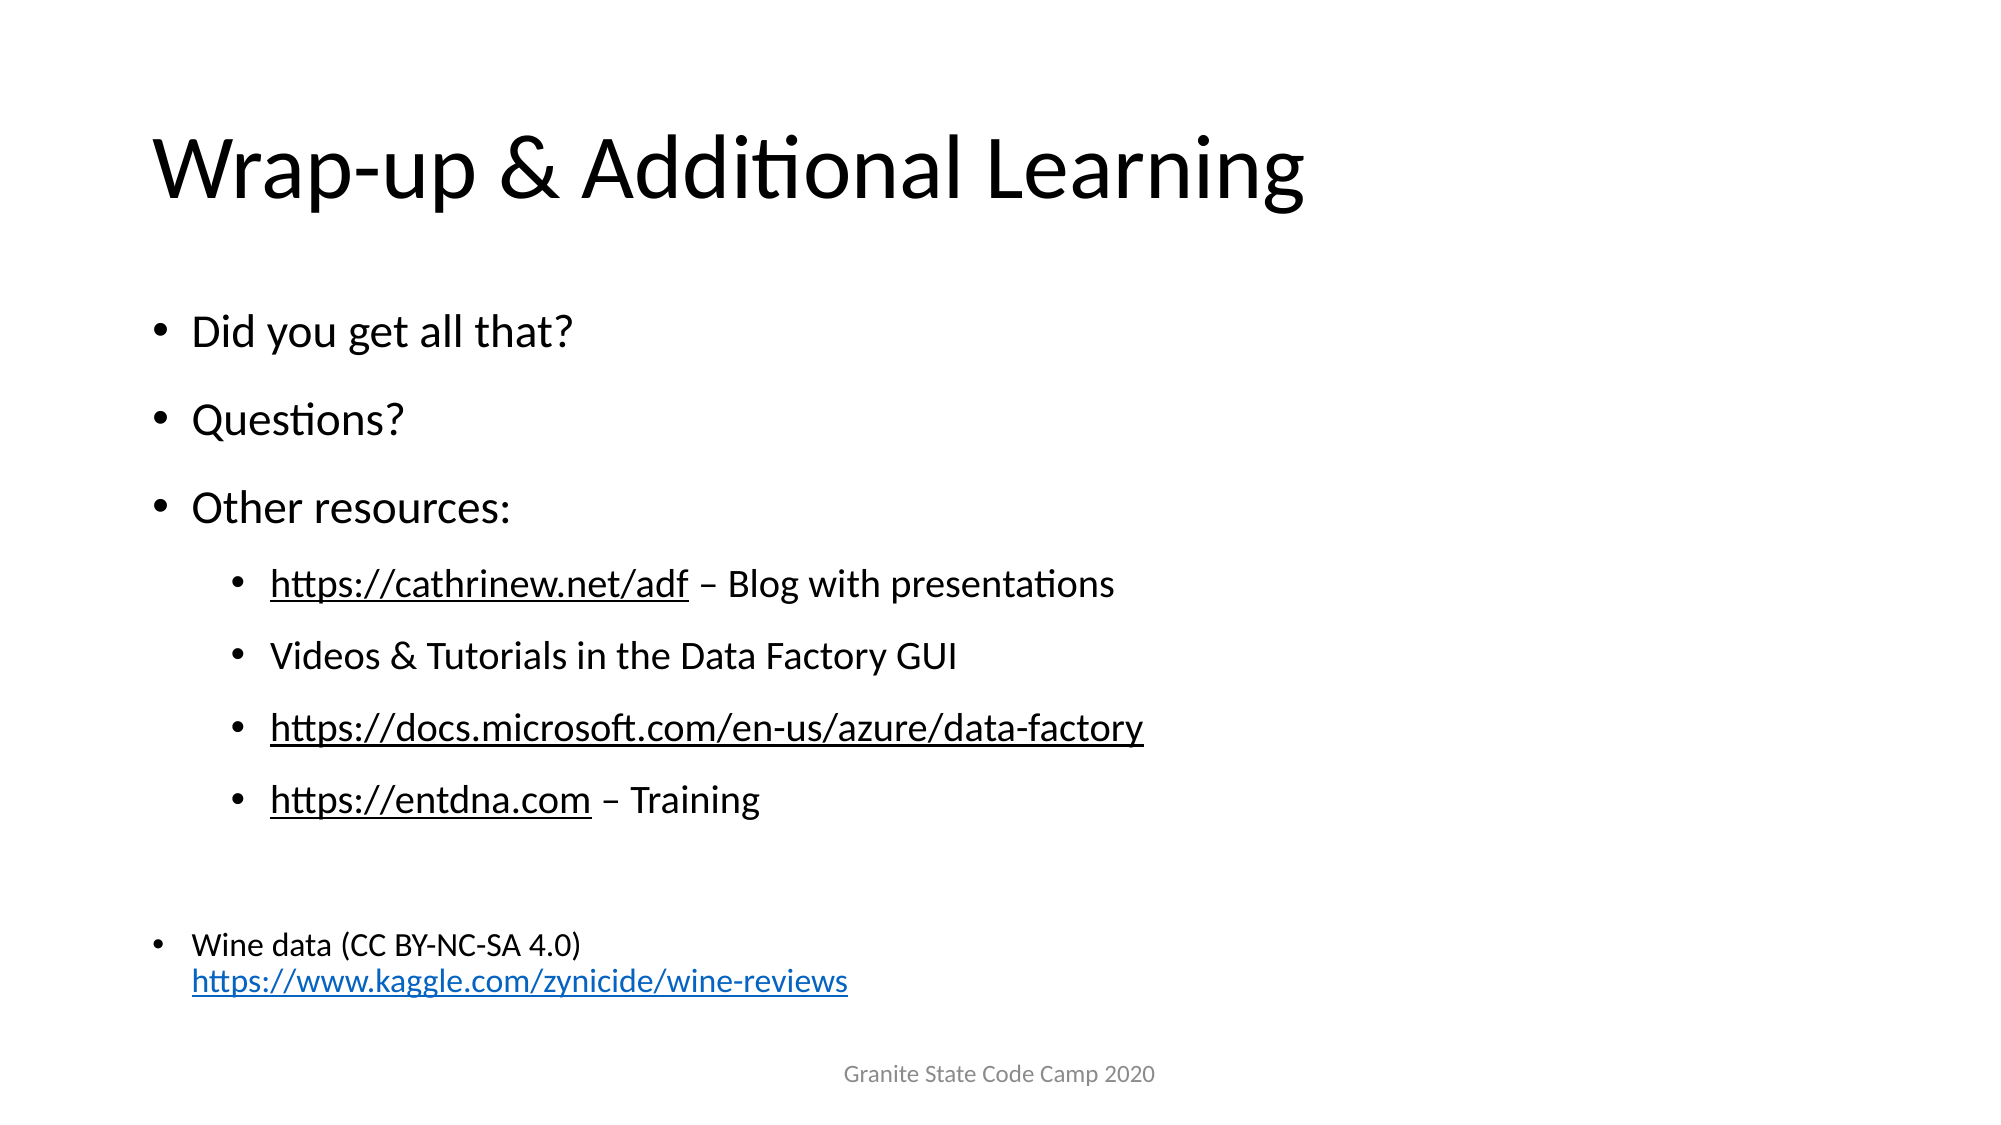

# Wrap-up & Additional Learning
Did you get all that?
Questions?
Other resources:
https://cathrinew.net/adf – Blog with presentations
Videos & Tutorials in the Data Factory GUI
https://docs.microsoft.com/en-us/azure/data-factory
https://entdna.com – Training

Wine data (CC BY-NC-SA 4.0)
https://www.kaggle.com/zynicide/wine-reviews

Granite State Code Camp 2020